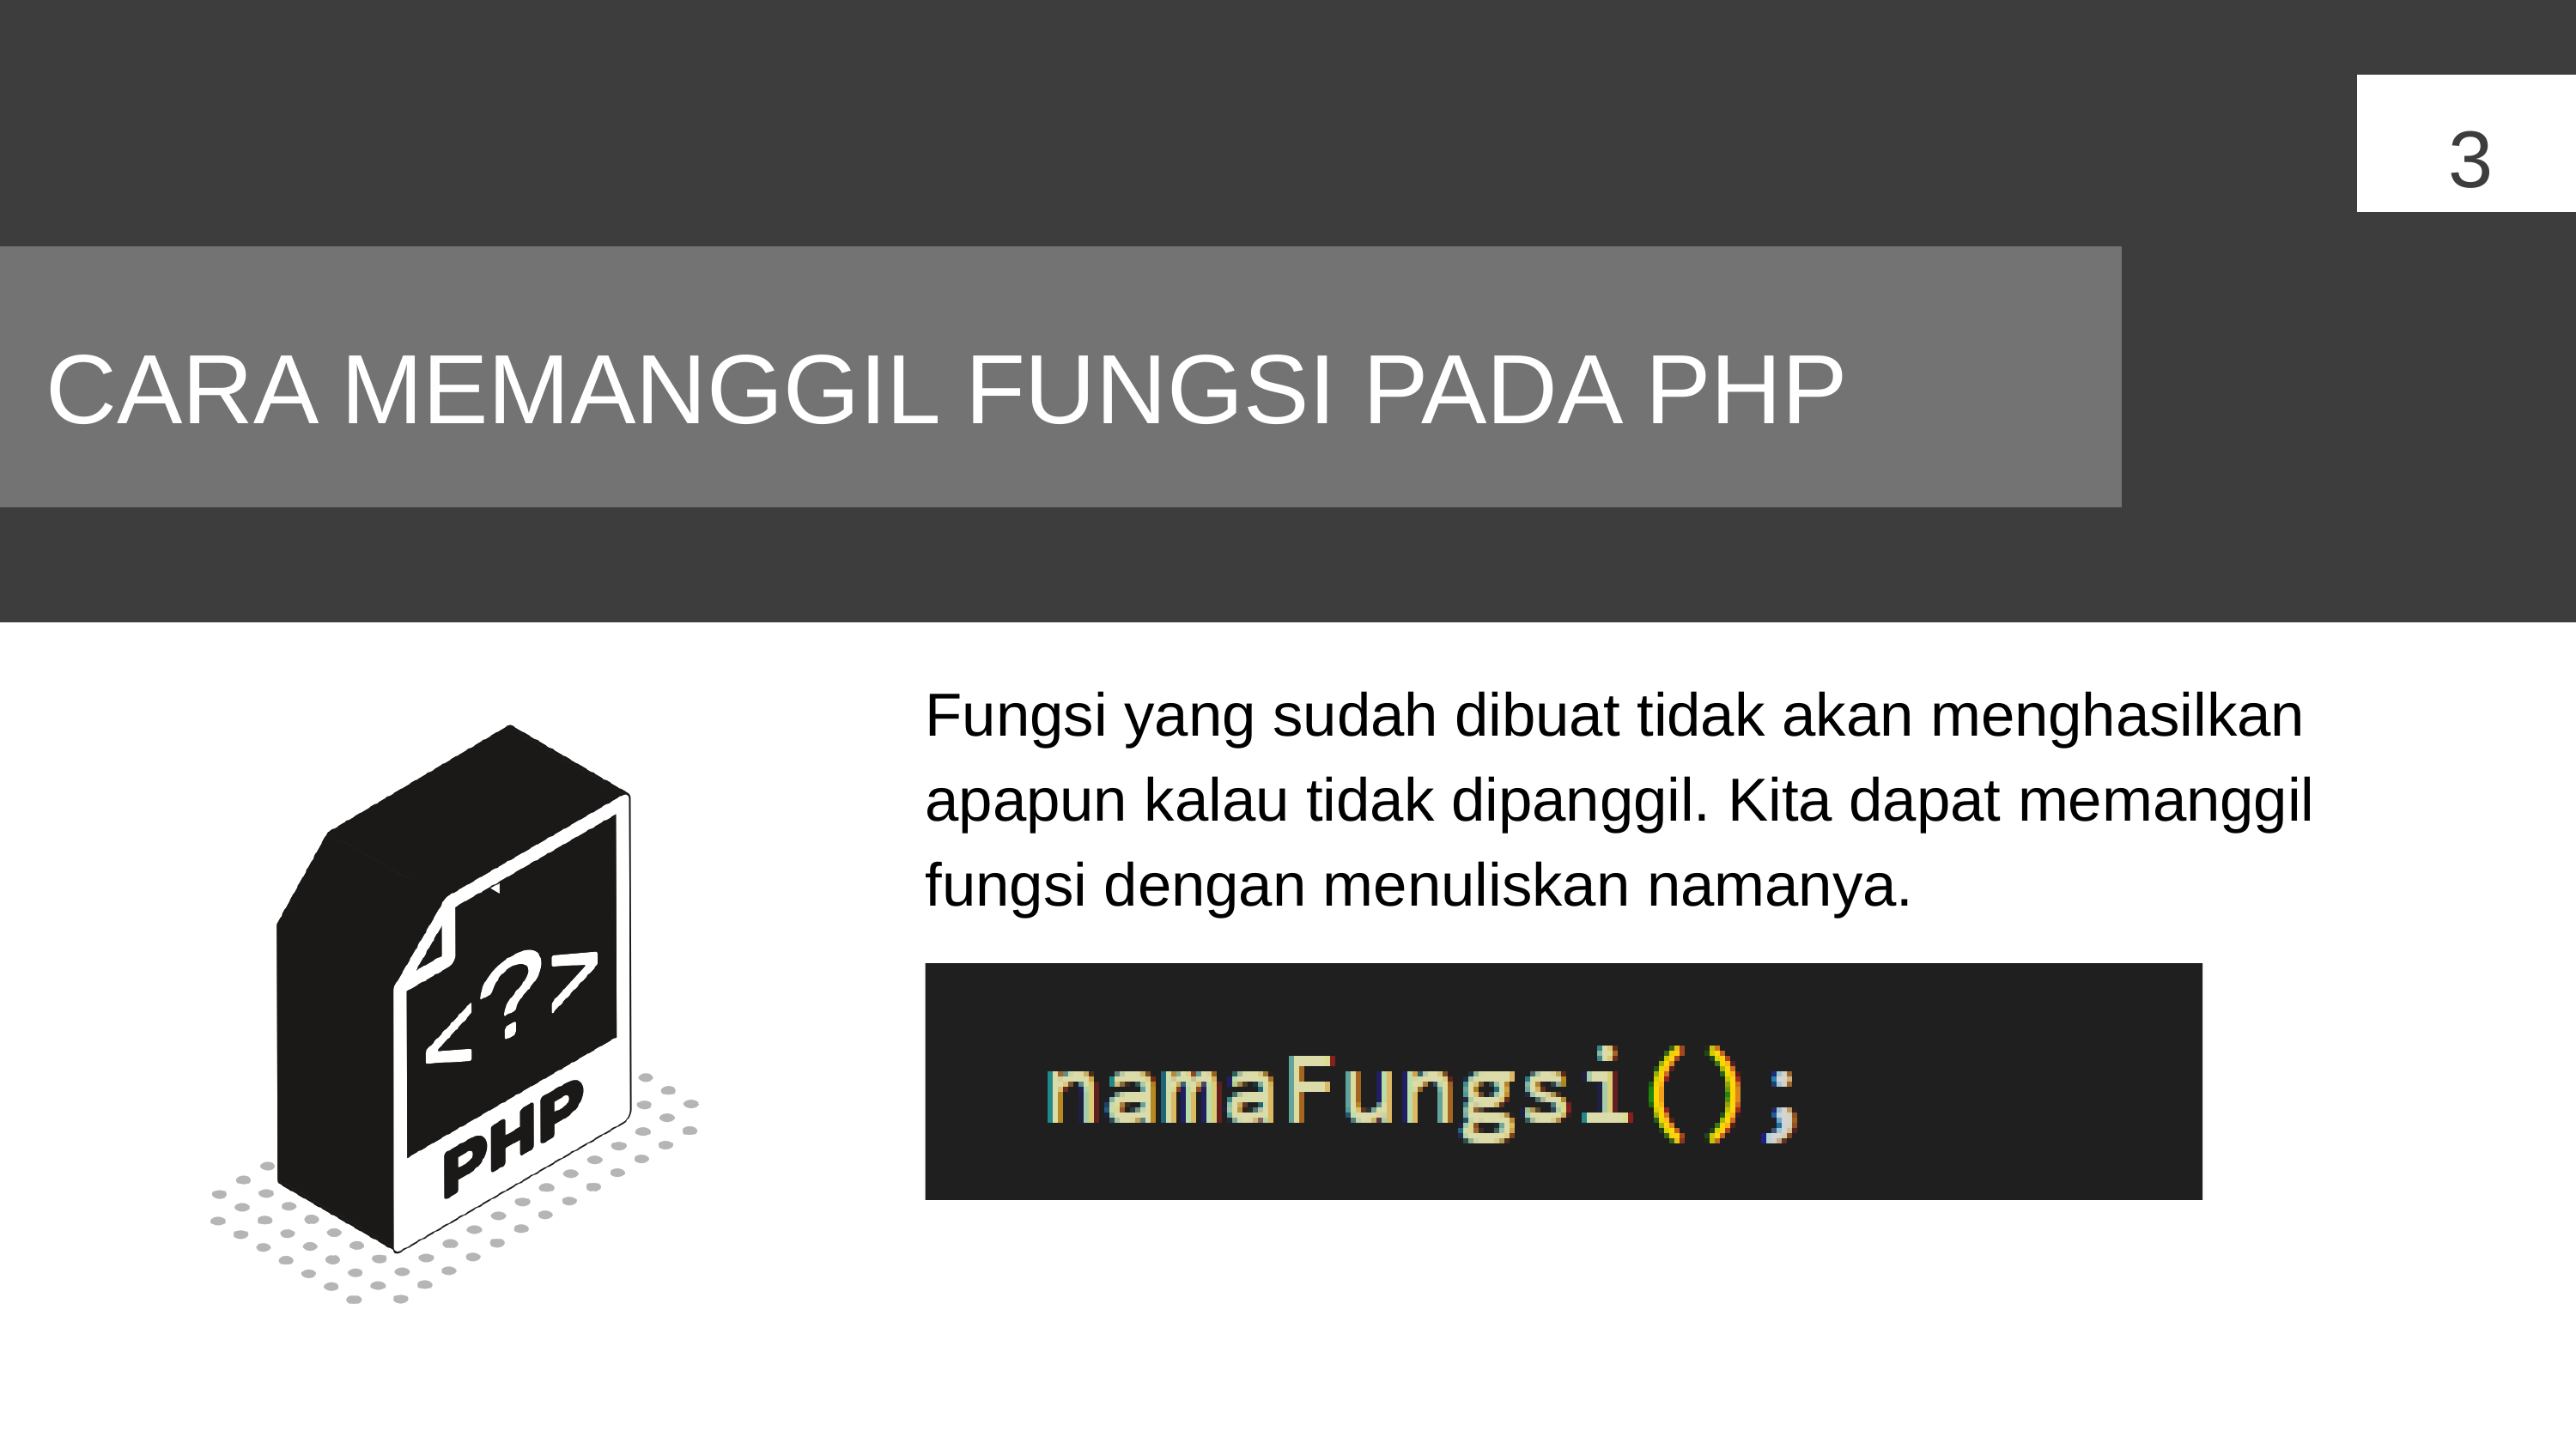

3

CARA MEMANGGIL FUNGSI PADA PHP

Fungsi yang sudah dibuat tidak akan menghasilkan apapun kalau tidak dipanggil. Kita dapat memanggil fungsi dengan menuliskan namanya.